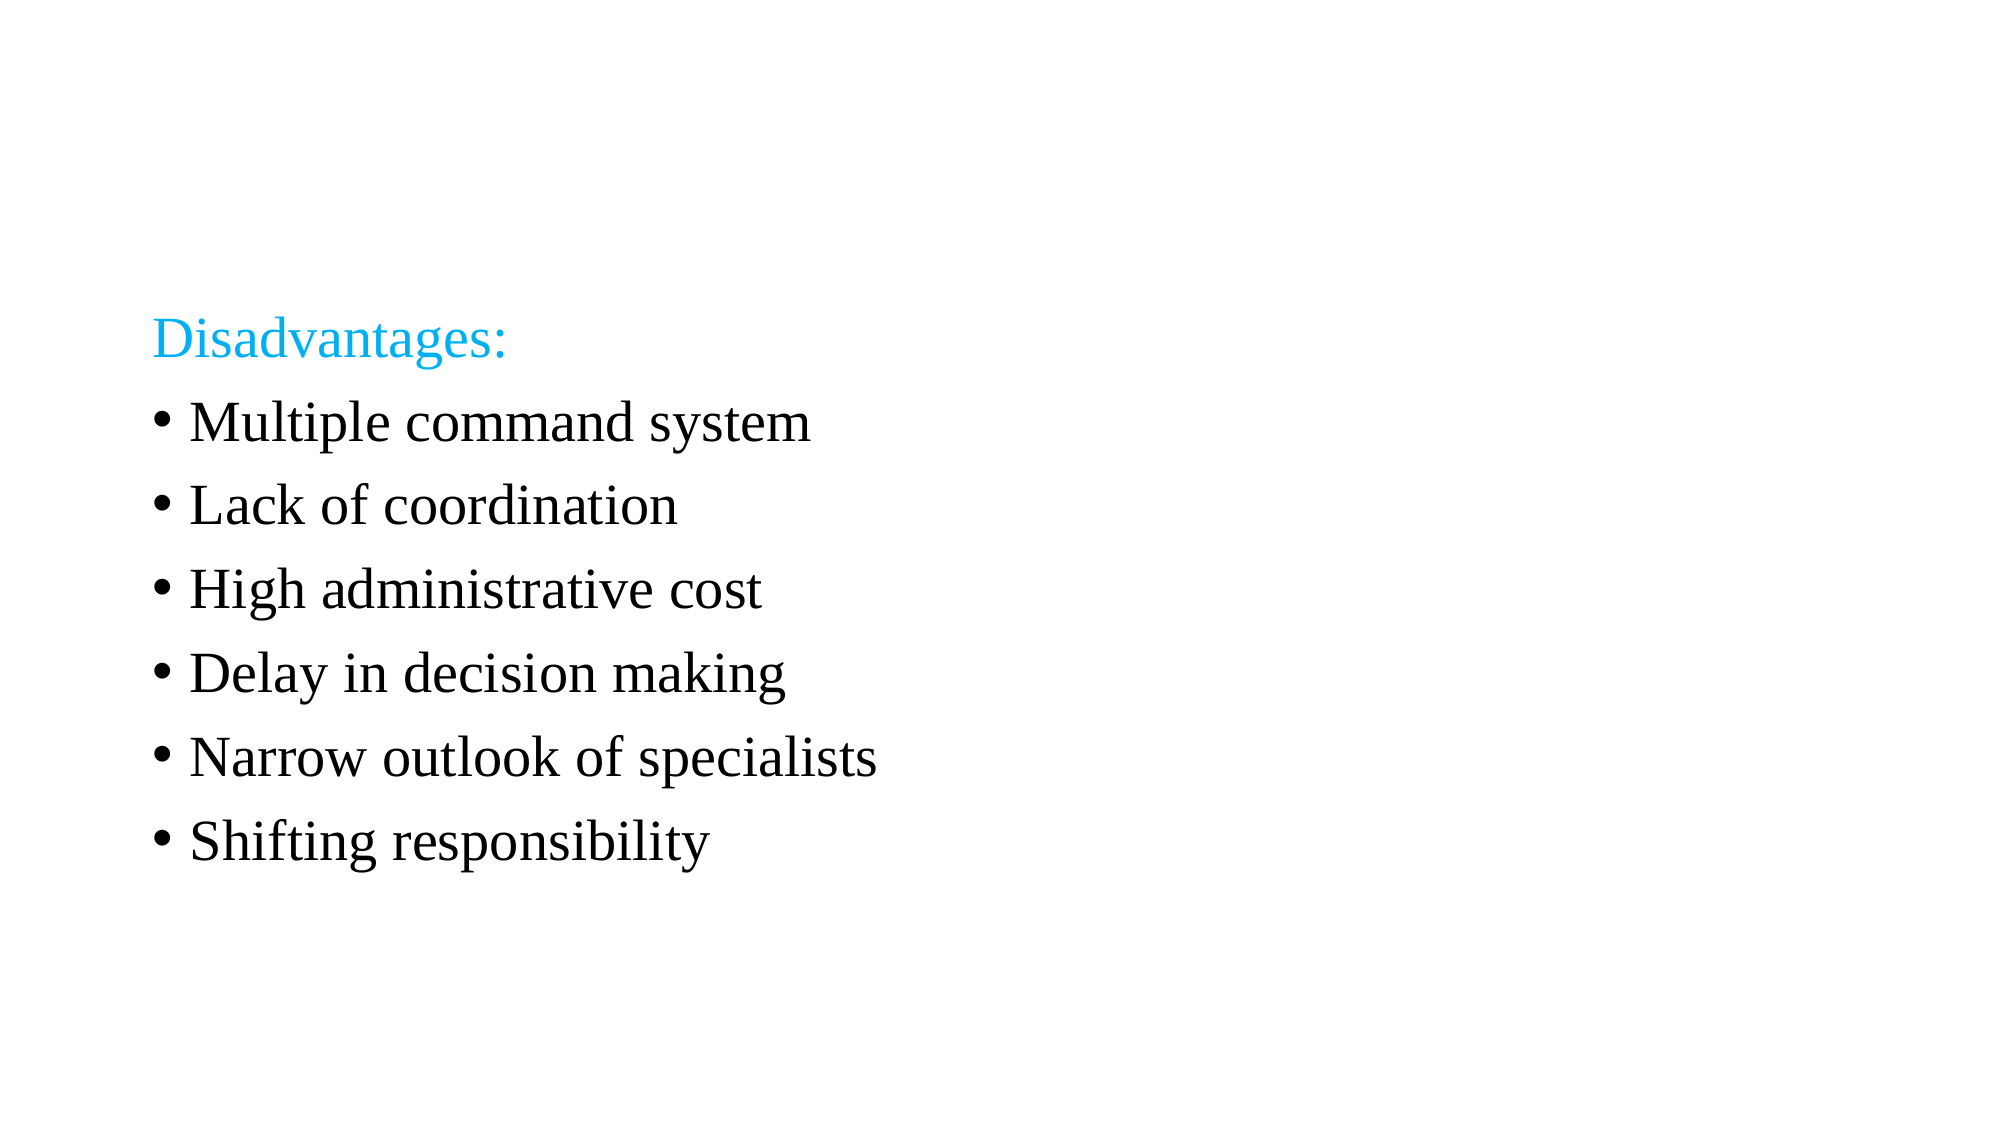

#
Disadvantages:
Multiple command system
Lack of coordination
High administrative cost
Delay in decision making
Narrow outlook of specialists
Shifting responsibility